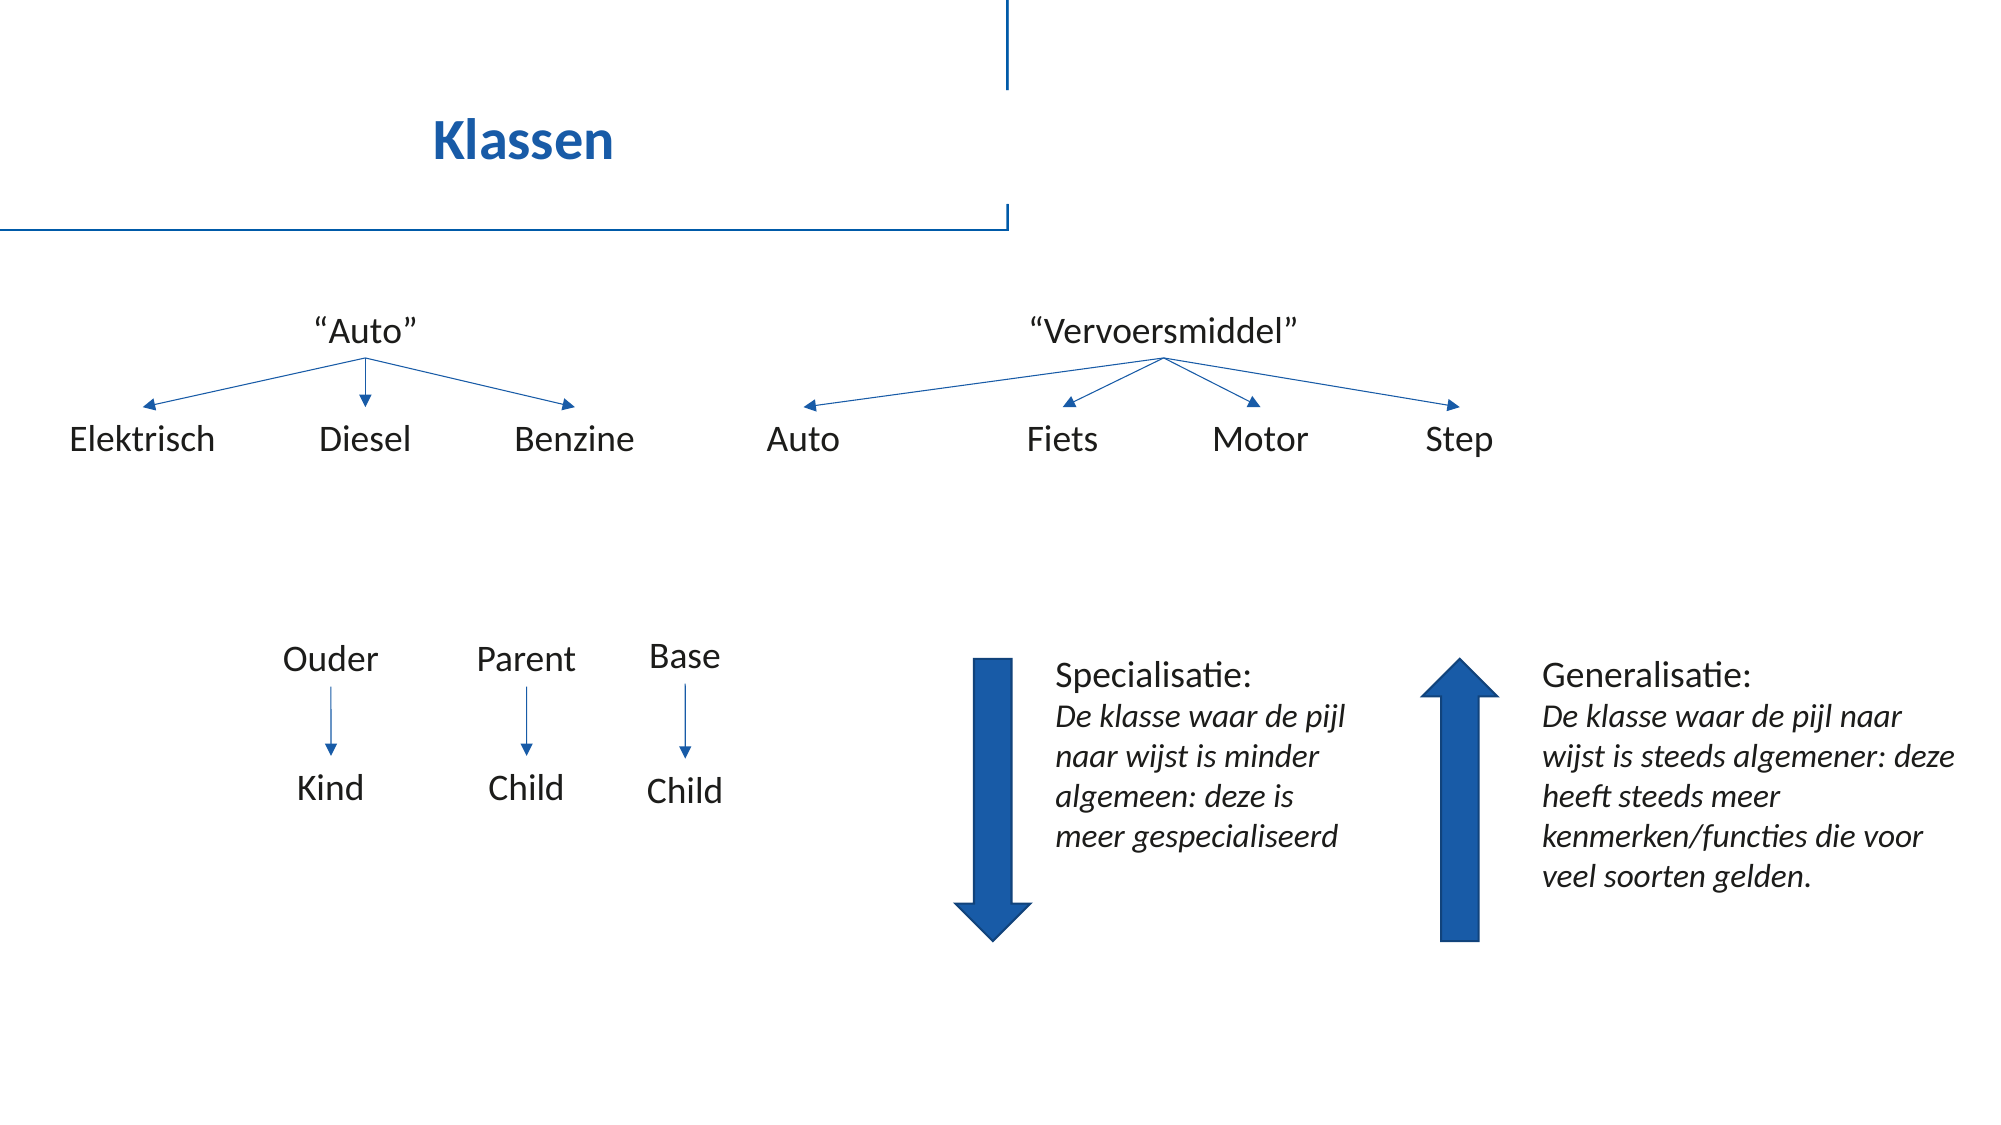

# Klassen
“Auto”
Elektrisch
Diesel
Benzine
“Vervoersmiddel”
Auto
Fiets
Motor
Step
Base
Ouder
Parent
Kind
Child
Child
Specialisatie:
De klasse waar de pijl naar wijst is minder algemeen: deze is meer gespecialiseerd
Generalisatie:
De klasse waar de pijl naar wijst is steeds algemener: deze heeft steeds meer kenmerken/functies die voor veel soorten gelden.